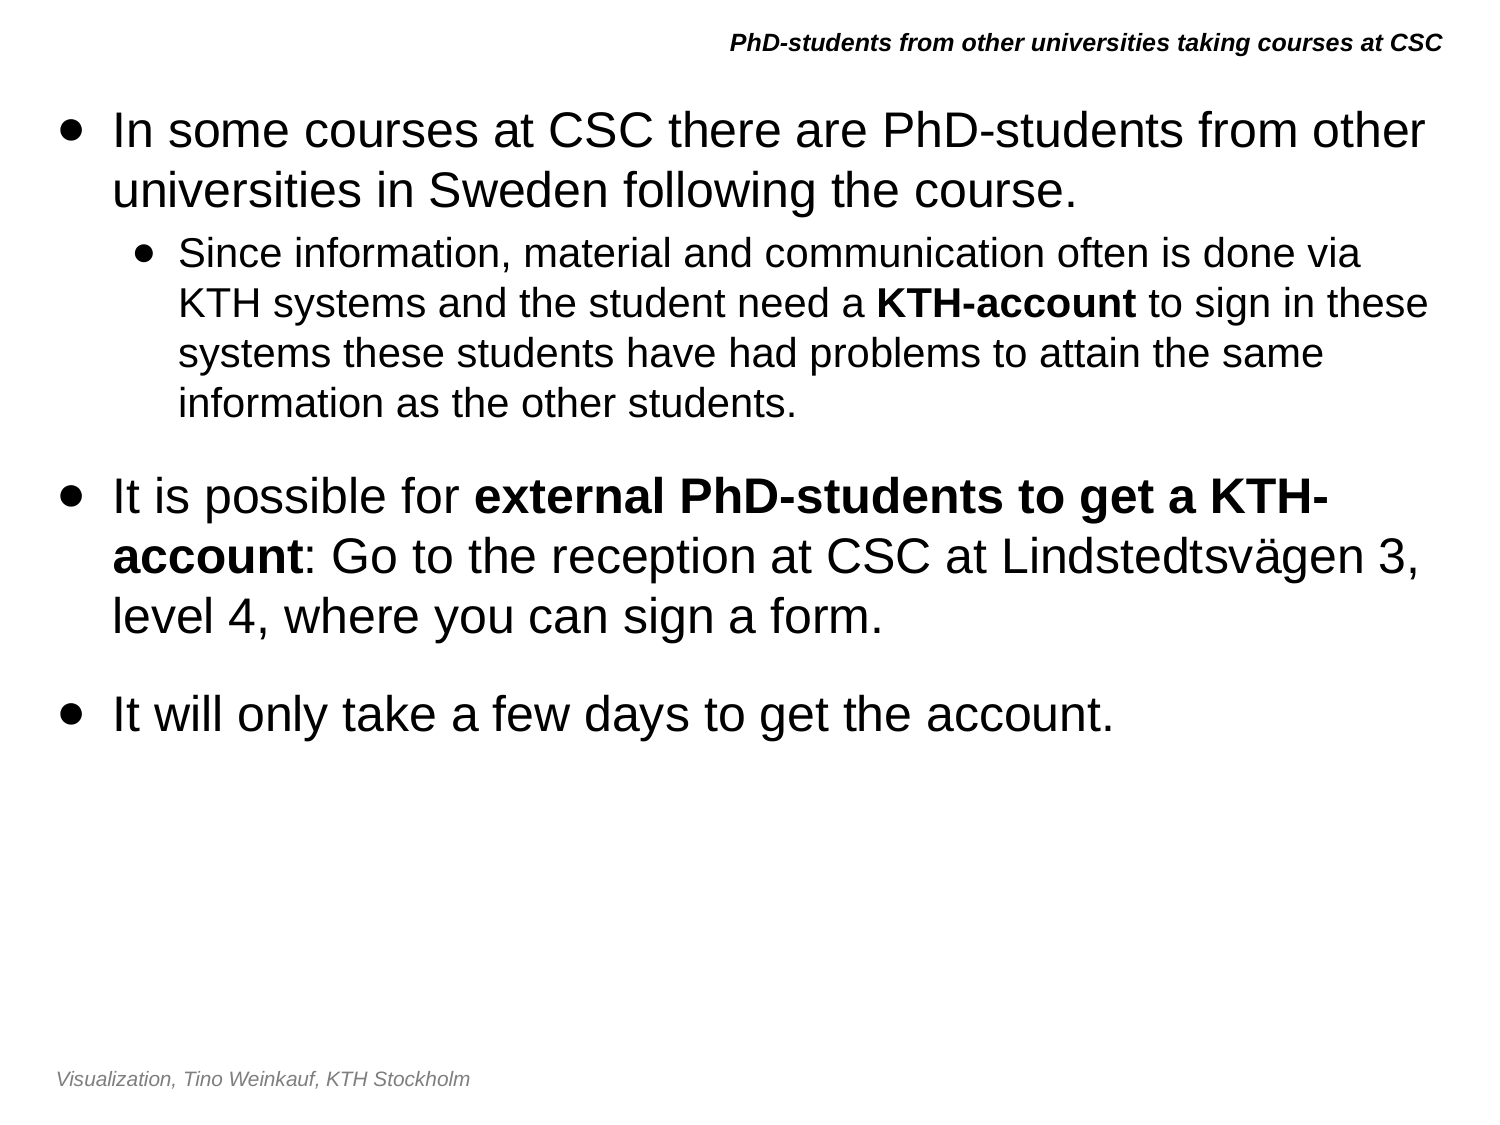

# PhD-students from other universities taking courses at CSC
In some courses at CSC there are PhD-students from other universities in Sweden following the course.
Since information, material and communication often is done via KTH systems and the student need a KTH-account to sign in these systems these students have had problems to attain the same information as the other students.
It is possible for external PhD-students to get a KTH-account: Go to the reception at CSC at Lindstedtsvägen 3, level 4, where you can sign a form.
It will only take a few days to get the account.